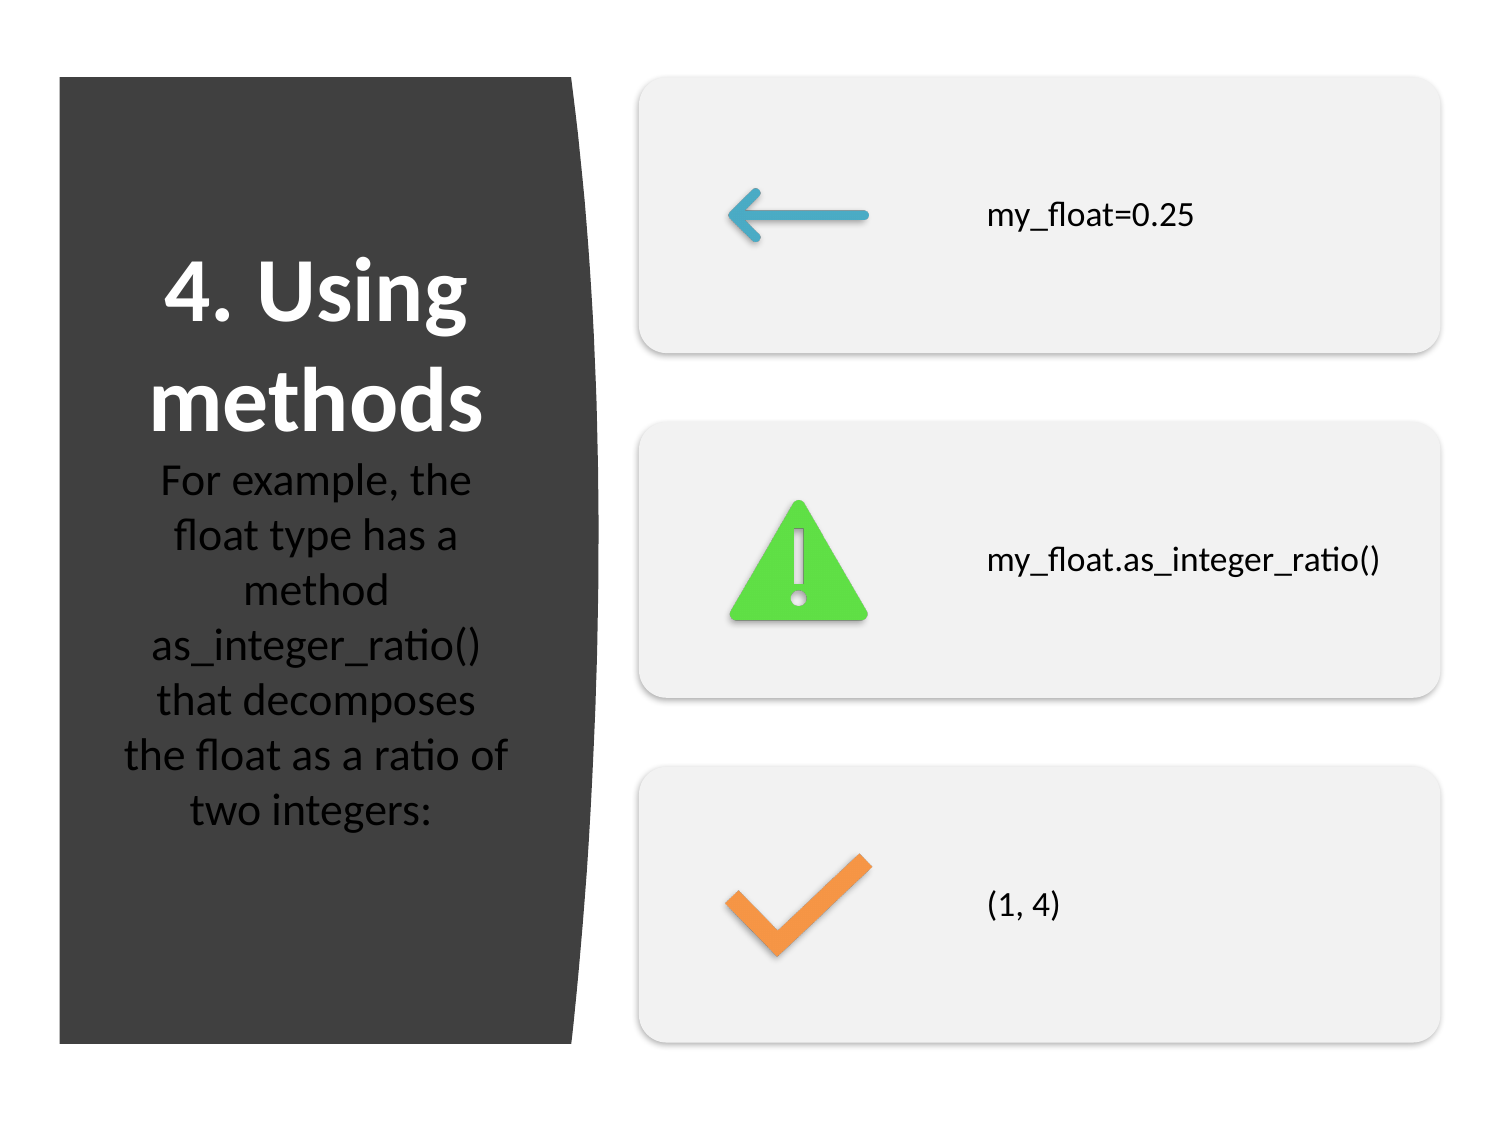

my_float=0.25
my_float.as_integer_ratio()
(1, 4)

# 4. Using methods For example, the float type has a method as_integer_ratio() that decomposes the float as a ratio of two integers: